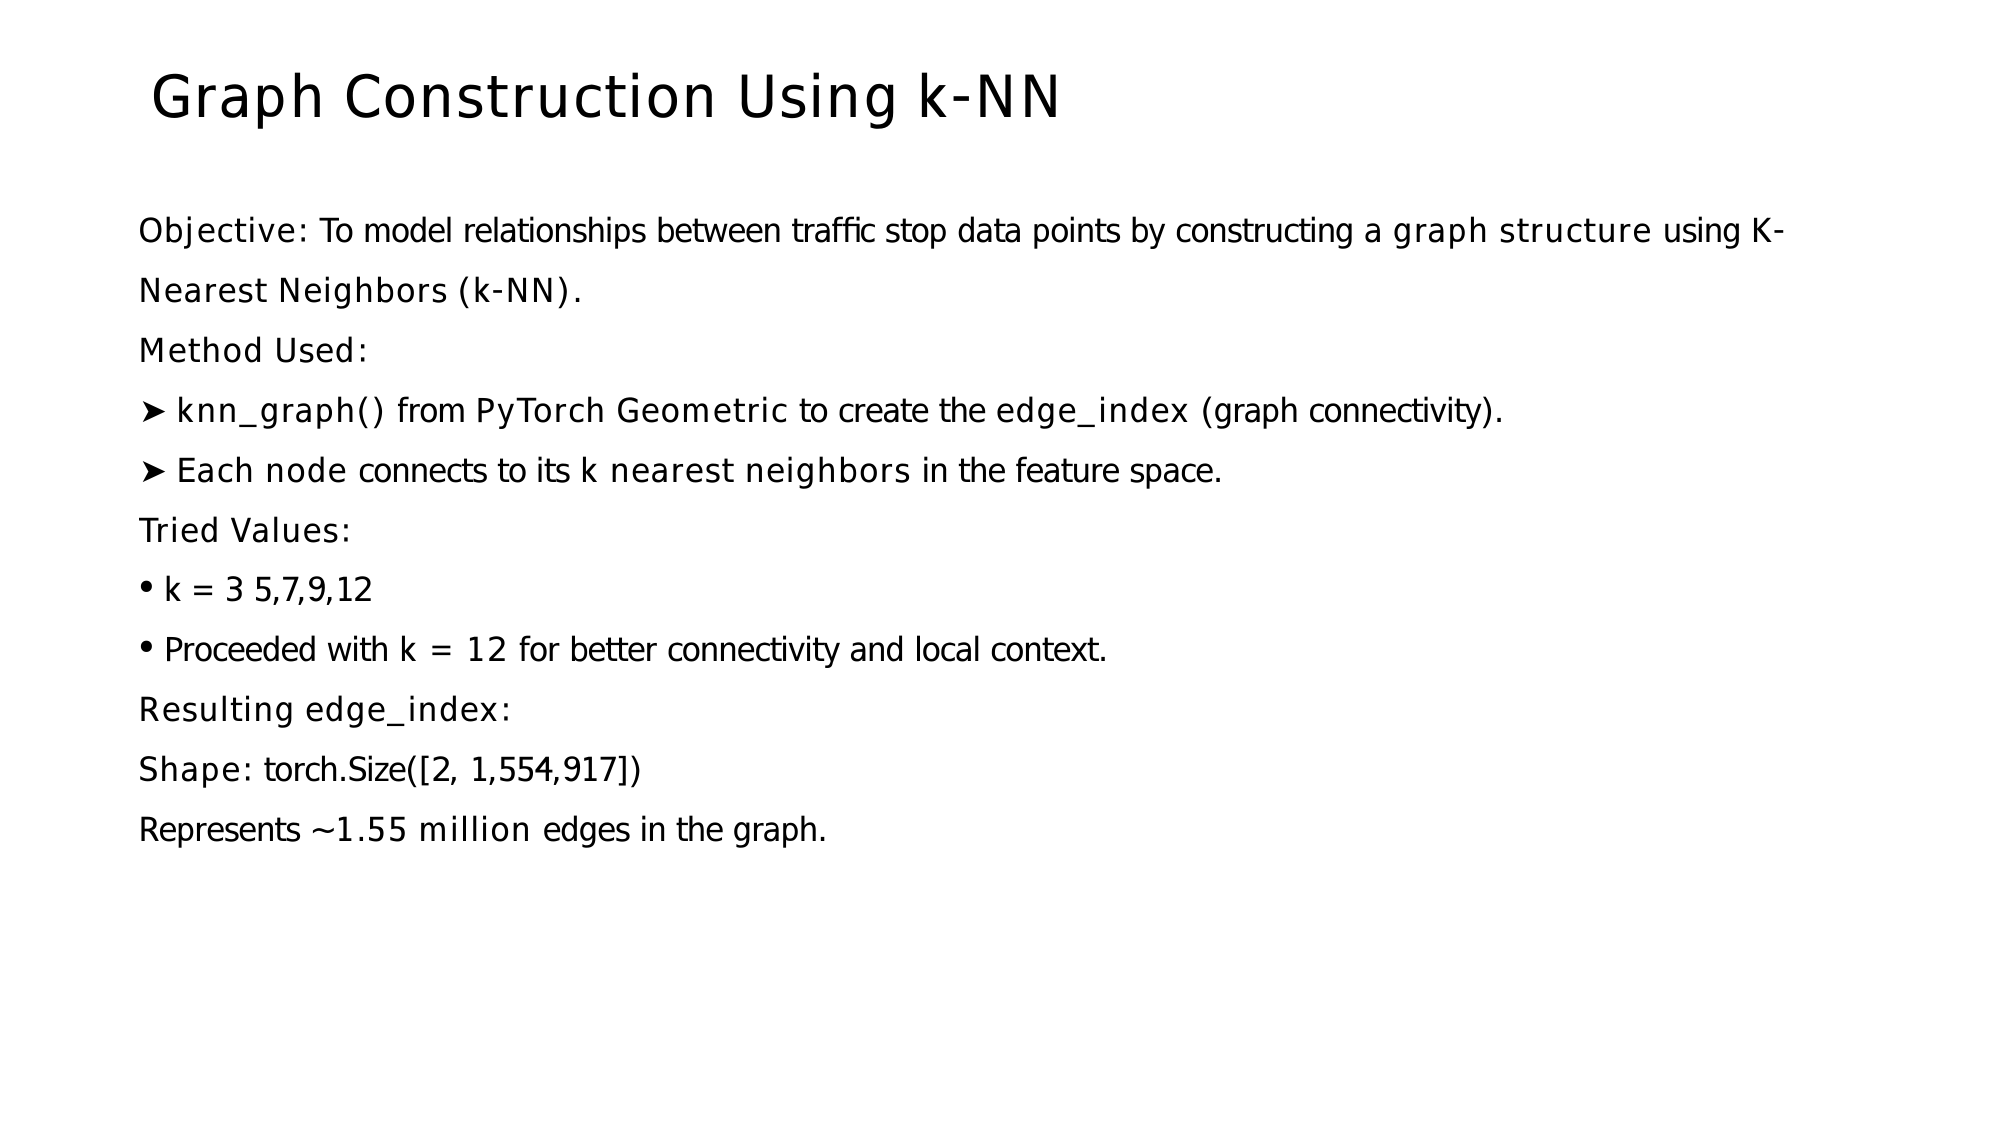

# Graph Construction Using k-NN
Objective: To model relationships between traffic stop data points by constructing a graph structure using K-Nearest Neighbors (k-NN).
Method Used:
➤ knn_graph() from PyTorch Geometric to create the edge_index (graph connectivity).
➤ Each node connects to its k nearest neighbors in the feature space.
Tried Values:
 k = 3 5,7,9,12
 Proceeded with k = 12 for better connectivity and local context.
Resulting edge_index:
Shape: torch.Size([2, 1,554,917])
Represents ~1.55 million edges in the graph.